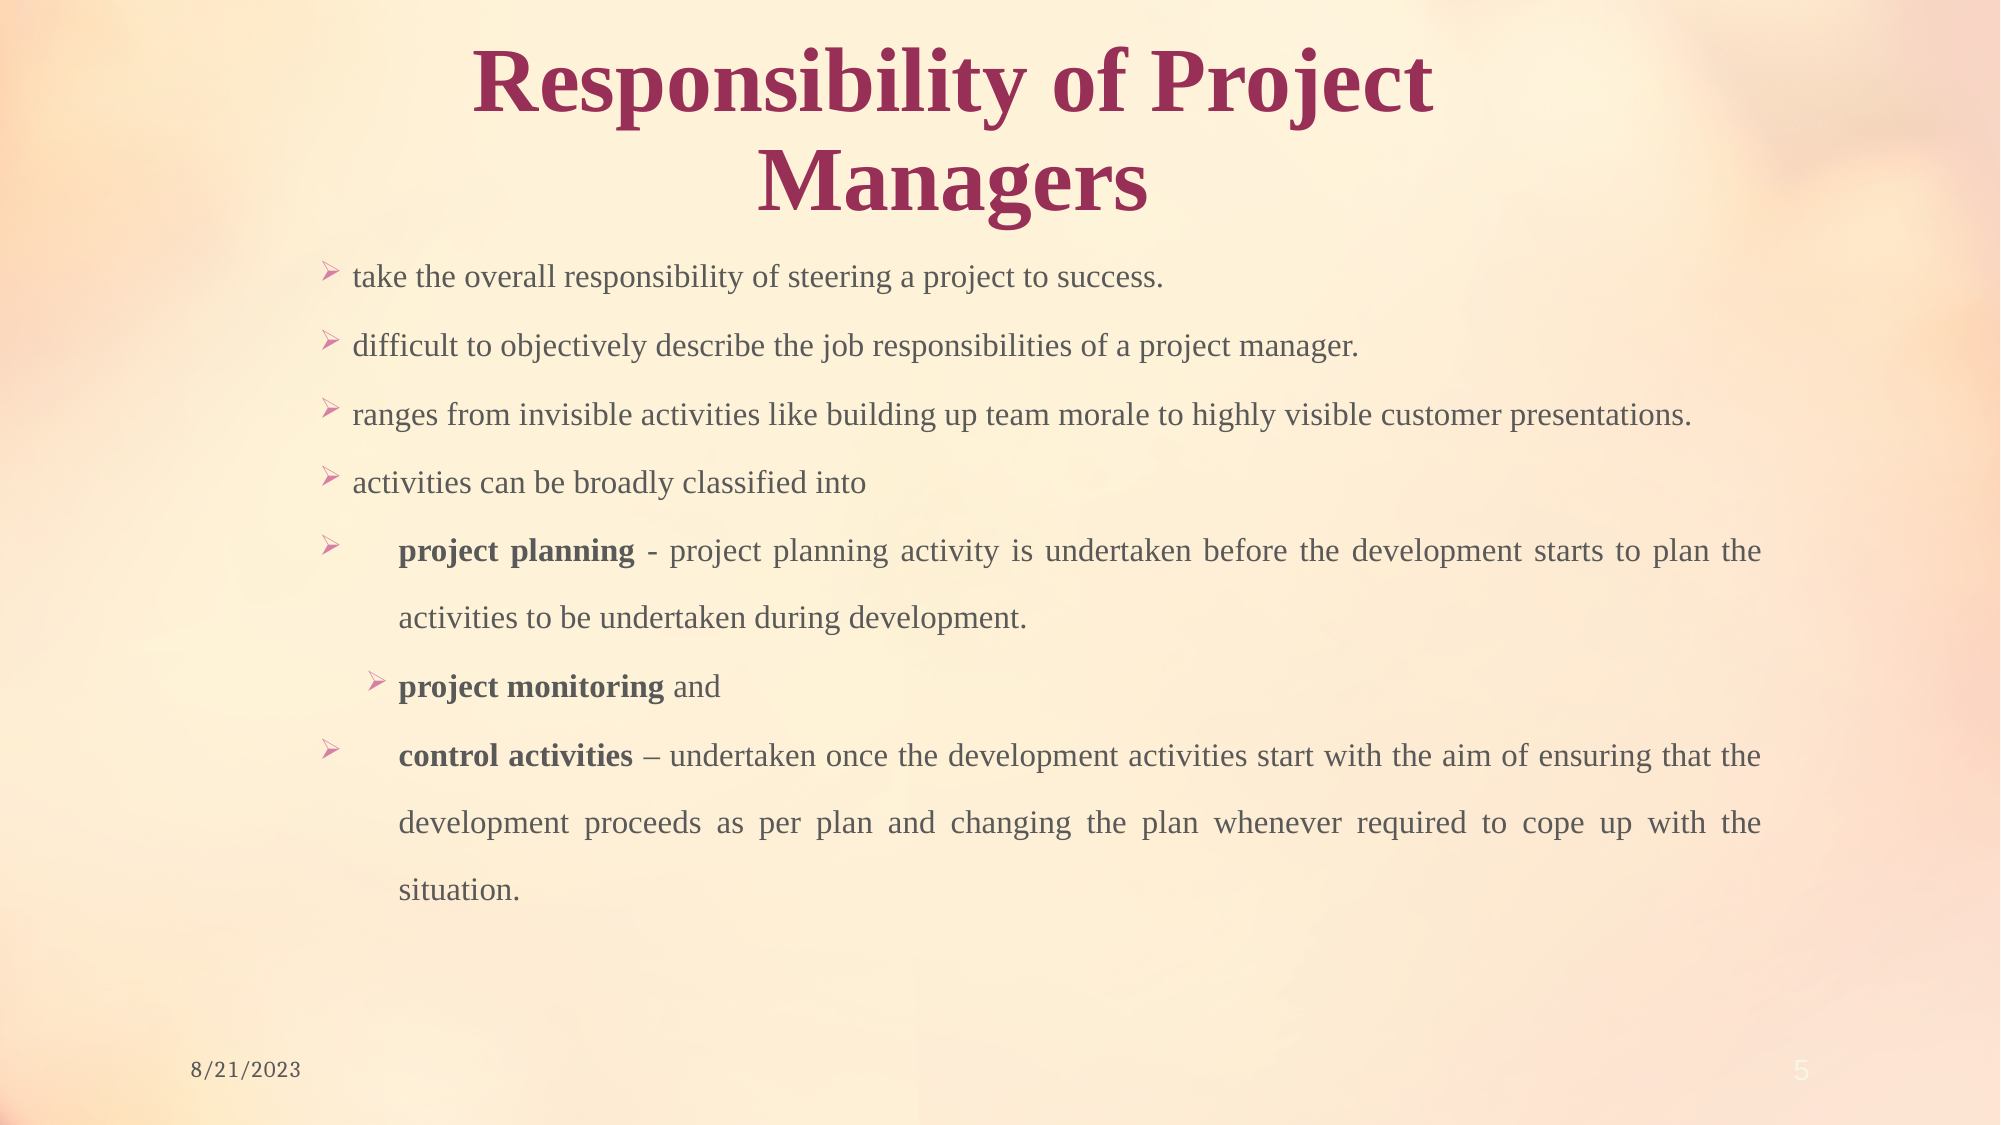

# Responsibility of Project Managers
take the overall responsibility of steering a project to success.
difficult to objectively describe the job responsibilities of a project manager.
ranges from invisible activities like building up team morale to highly visible customer presentations.
activities can be broadly classified into
project planning - project planning activity is undertaken before the development starts to plan the activities to be undertaken during development.
project monitoring and
control activities – undertaken once the development activities start with the aim of ensuring that the development proceeds as per plan and changing the plan whenever required to cope up with the situation.

8/21/2023
5